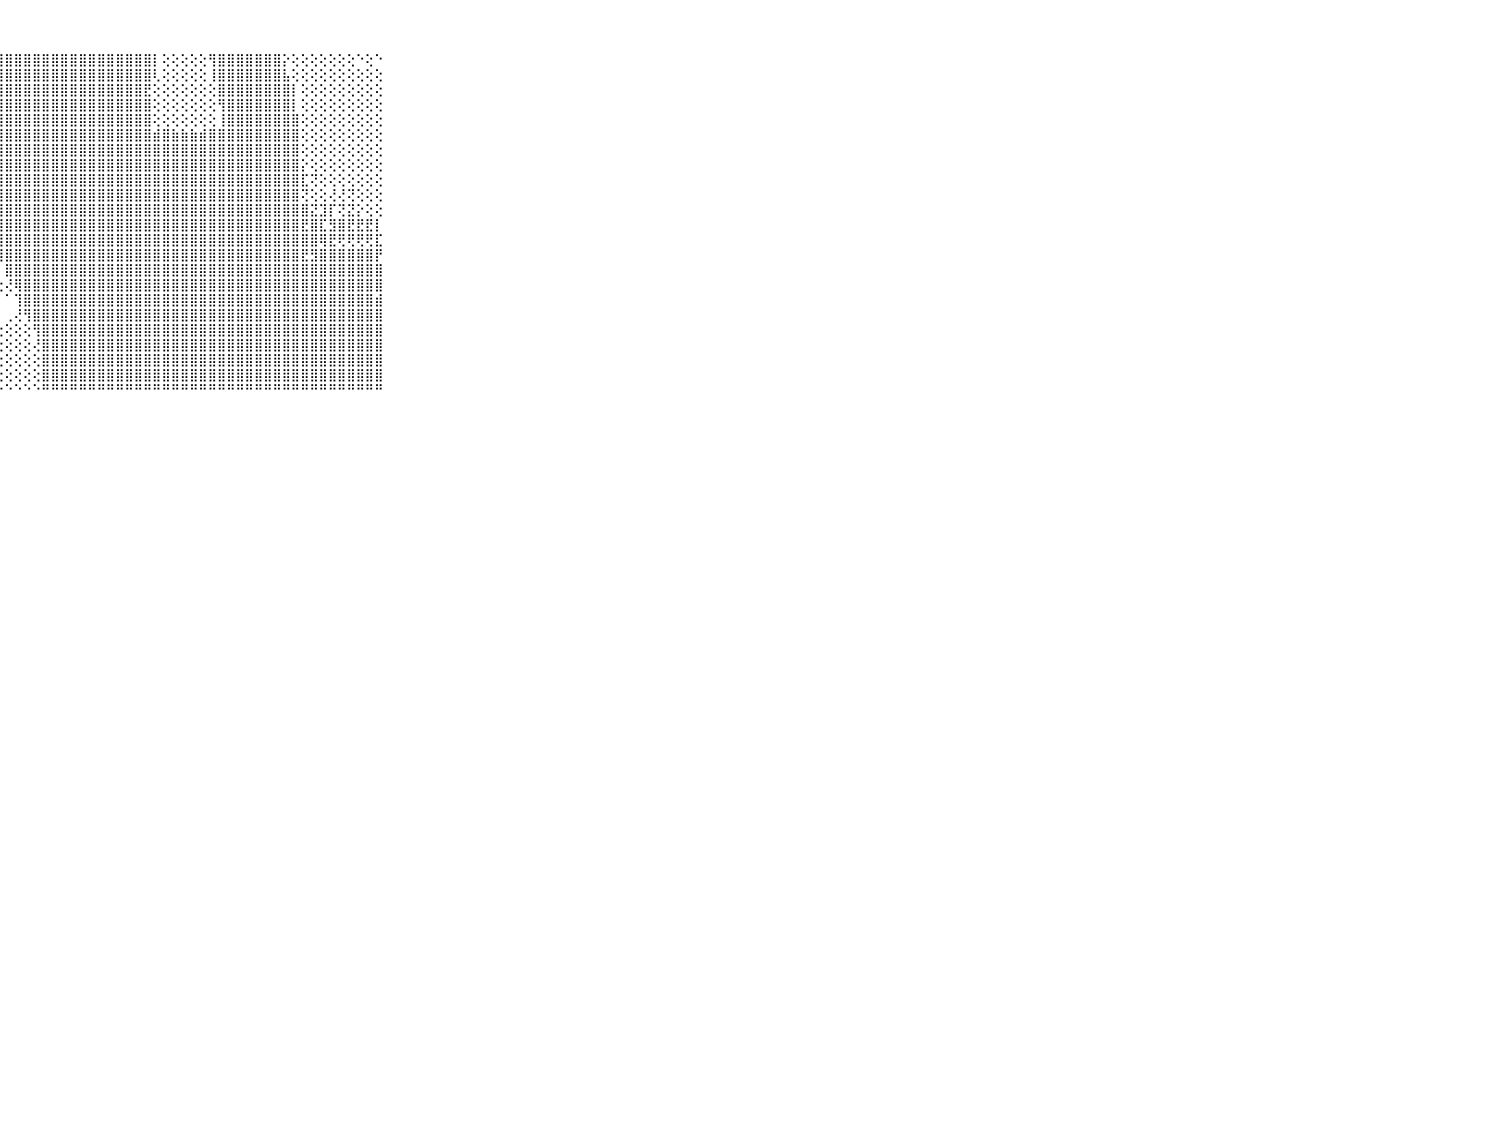

⠀⠀⠀⠀⠀⠀⠀⠀⠀⠀⠀⢕⢕⢕⢕⢇⢸⡿⣯⣿⣿⣿⣿⣿⣿⣿⣿⣿⣿⣿⣿⣿⣿⣿⣿⣿⣿⣿⣿⣿⣿⣿⣿⣿⡇⢕⢕⢕⢕⢕⢻⣿⣿⣿⣿⣿⣿⣿⡕⢕⢕⢕⢕⢕⢕⢕⠑⢕⠑⠀⠀⠀⠀⠀⠀⠀⠀⠀⠀⠀⠀
⠀⠀⠀⠀⠀⠀⠀⠀⠀⠀⠀⢜⣕⣕⣱⣱⣵⣵⣿⣿⣿⣿⣿⣿⣿⣿⣿⣿⣿⣿⣿⣿⣿⣿⣿⣿⣿⣿⣿⣿⣿⣿⣿⣿⢇⢕⢕⢕⢕⢕⢸⣿⣿⣿⣿⣿⣿⣿⣧⢕⢕⢕⢕⢕⢕⢕⢕⢕⢕⠀⠀⠀⠀⠀⠀⠀⠀⠀⠀⠀⠀
⠀⠀⠀⠀⠀⠀⠀⠀⠀⠀⠀⣿⣿⣿⣿⣿⣿⣿⣿⣿⣿⣿⣿⣿⣿⣿⣿⣿⣿⣿⣿⣿⣿⣿⣿⣿⣿⣿⣿⣿⣿⣿⣿⣟⢕⢕⢕⢕⢕⢕⢕⣿⣿⣿⣿⣿⣿⣿⣿⡇⢕⢕⢕⢕⢕⢕⢕⢕⢕⠀⠀⠀⠀⠀⠀⠀⠀⠀⠀⠀⠀
⠀⠀⠀⠀⠀⠀⠀⠀⠀⠀⠀⣿⣿⣿⣿⣿⣿⣿⣿⣿⣿⣿⣿⣿⣿⣿⣿⣿⣿⣿⣿⣿⣿⣿⣿⣿⣿⣿⣿⣿⣿⣿⣿⣿⢕⢕⢕⢕⢕⢕⢕⢻⣿⣿⣿⣿⣿⣿⣿⡇⢕⢕⢕⢕⢕⢕⢕⢕⢕⠀⠀⠀⠀⠀⠀⠀⠀⠀⠀⠀⠀
⠀⠀⠀⠀⠀⠀⠀⠀⠀⠀⠀⣿⣿⣿⣿⣿⣿⣿⣿⣿⣿⣿⣿⣿⣿⣿⣿⣿⣿⣿⣿⣿⣿⣿⣿⣿⣿⣿⣿⣿⣿⣿⣿⣿⢕⢕⢕⢕⢕⢕⢕⢸⣿⣿⣿⣿⣿⣿⣿⣿⢕⢕⢕⢕⢕⢕⢕⢕⢕⠀⠀⠀⠀⠀⠀⠀⠀⠀⠀⠀⠀
⠀⠀⠀⠀⠀⠀⠀⠀⠀⠀⠀⣿⣿⣿⣿⣿⣿⣿⣿⣿⣿⣿⣿⣿⣿⣿⣿⣿⣿⣿⣿⣿⣿⣿⣿⣿⣿⣿⣿⣿⣿⣿⣿⣿⣾⣿⣷⣷⣷⣾⣿⣿⣿⣿⣿⣿⣿⣿⣿⣿⢕⢕⢕⢕⢕⢕⢕⢕⢕⠀⠀⠀⠀⠀⠀⠀⠀⠀⠀⠀⠀
⠀⠀⠀⠀⠀⠀⠀⠀⠀⠀⠀⣿⣿⣿⣿⣿⣿⣿⣿⣿⣿⣿⣿⣿⣿⣿⣿⣿⣿⣿⣿⣿⣿⣿⣿⣿⣿⣿⣿⣿⣿⣿⣿⣿⣿⣿⣿⣿⣿⣿⣿⣿⣿⣿⣿⣿⣿⣿⣿⣿⢕⢕⢕⢕⢕⢕⢕⢕⢕⠀⠀⠀⠀⠀⠀⠀⠀⠀⠀⠀⠀
⠀⠀⠀⠀⠀⠀⠀⠀⠀⠀⠀⣿⣿⣿⣿⣿⣿⣿⣿⣿⣿⣿⣿⣿⣿⣿⣿⣿⣿⣿⣿⣿⣿⣿⣿⣿⣿⣿⣿⣿⣿⣿⣿⣿⣿⣿⣿⣿⣿⣿⣿⣿⣿⣿⣿⣿⣿⣿⣿⣿⡕⢕⢕⢕⢕⢕⢕⢕⢕⠀⠀⠀⠀⠀⠀⠀⠀⠀⠀⠀⠀
⠀⠀⠀⠀⠀⠀⠀⠀⠀⠀⠀⣿⣿⣿⣿⣿⣿⣯⣿⣯⣽⣿⣿⣿⣿⣿⣿⣿⣿⣿⣿⣿⣿⣿⣿⣿⣿⣿⣿⣿⣿⣿⣿⣿⣿⣿⣿⣿⣿⣿⣿⣿⣿⣿⣿⣿⣿⣿⣿⣿⣏⢝⢕⢕⢕⢕⢕⢕⢕⠀⠀⠀⠀⠀⠀⠀⠀⠀⠀⠀⠀
⠀⠀⠀⠀⠀⠀⠀⠀⠀⠀⠀⣿⣿⣿⣿⣿⣿⣿⣿⣿⣿⣿⣿⣿⣿⣿⣿⣿⣿⣿⣿⣿⣿⣿⣿⣿⣿⣿⣿⣿⣿⣿⣿⣿⣿⣿⣿⣿⣿⣿⣿⣿⣿⣿⣿⣿⣿⣿⣿⣿⢝⢕⢕⢜⢜⢝⢕⢕⢕⠀⠀⠀⠀⠀⠀⠀⠀⠀⠀⠀⠀
⠀⠀⠀⠀⠀⠀⠀⠀⠀⠀⠀⣿⣿⣿⣿⣿⣿⢏⢹⢿⢟⣏⣿⣿⣿⣿⣿⣿⣿⣿⣿⣿⣿⣿⣿⣿⣿⣿⣿⣿⣿⣿⣿⣿⣿⣿⣿⣿⣿⣿⣿⣿⣿⣿⣿⣿⣿⣿⣿⣿⣿⣝⣹⡏⢝⣝⡕⢕⢕⠀⠀⠀⠀⠀⠀⠀⠀⠀⠀⠀⠀
⠀⠀⠀⠀⠀⠀⠀⠀⠀⠀⠀⣿⣿⣿⣿⣿⣿⣷⣿⣿⣿⣿⣿⣿⣿⣿⣿⣿⣿⣿⣿⣿⣿⣿⣿⣿⣿⣿⣿⣿⣿⣿⣿⣿⣿⣿⣿⣿⣿⣿⣿⣿⣿⣿⣿⣿⣿⣿⣿⣿⣟⣿⣏⣻⣿⣟⣟⣟⡇⠀⠀⠀⠀⠀⠀⠀⠀⠀⠀⠀⠀
⠀⠀⠀⠀⠀⠀⠀⠀⠀⠀⠀⣿⣿⣿⣿⣿⣿⣿⣿⣿⣿⣿⣿⣿⣿⣿⣿⣿⣿⣿⣿⣿⣿⣿⣿⣿⣿⣿⣿⣿⣿⣿⣿⣿⣿⣿⣿⣿⣿⣿⣿⣿⣿⣿⣿⣿⣿⣿⣿⣿⣿⣿⢿⣟⢟⢟⢟⢟⣏⠀⠀⠀⠀⠀⠀⠀⠀⠀⠀⠀⠀
⠀⠀⠀⠀⠀⠀⠀⠀⠀⠀⠀⣿⣿⣿⣿⣿⣿⣿⣿⣿⣿⣿⣿⣿⣿⣿⣿⢻⣿⣿⣿⣿⣿⣿⣿⣿⣿⣿⣿⣿⣿⣿⣿⣿⣿⣿⣿⣿⣿⣿⣿⣿⣿⣿⣿⣿⣿⣿⣿⣿⣟⣻⣿⣿⣿⣿⣿⣿⡟⠀⠀⠀⠀⠀⠀⠀⠀⠀⠀⠀⠀
⠀⠀⠀⠀⠀⠀⠀⠀⠀⠀⠀⣿⡇⢻⣿⣿⣿⣿⣿⣿⣟⣿⣿⣿⣿⣿⣿⠀⣿⣿⣿⣿⣿⣿⣿⣿⣿⣿⣿⣿⣿⣿⣿⣿⣿⣿⣿⣿⣿⣿⣿⣿⣿⣿⣿⣿⣿⣿⣿⣿⣿⣿⣿⣿⣿⣿⣿⣿⣿⠀⠀⠀⠀⠀⠀⠀⠀⠀⠀⠀⠀
⠀⠀⠀⠀⠀⠀⠀⠀⠀⠀⠀⣿⣷⡕⢕⢝⢻⢿⣿⣿⣟⢣⢜⡜⢿⠕⢕⢕⢜⢿⣿⣿⣿⣿⣿⣿⣿⣿⣿⣿⣿⣿⣿⣿⣿⣿⣿⣿⣿⣿⣿⣿⣿⣿⣿⣿⣿⣿⣿⣿⣿⣿⣿⣿⣿⣿⣿⣿⣿⠀⠀⠀⠀⠀⠀⠀⠀⠀⠀⠀⠀
⠀⠀⠀⠀⠀⠀⠀⠀⠀⠀⠀⣿⣿⣷⡔⢁⢅⠑⠑⢘⠝⠝⠕⠇⠕⠁⠑⠁⠁⢹⣿⣿⣿⣿⣿⣿⣿⣿⣿⣿⣿⣿⣿⣿⣿⣿⣿⣿⣿⣿⣿⣿⣿⣿⣿⣿⣿⣿⣿⣿⣿⣿⣿⣿⣿⣿⣿⣿⣾⠀⠀⠀⠀⠀⠀⠀⠀⠀⠀⠀⠀
⠀⠀⠀⠀⠀⠀⠀⠀⠀⠀⠀⣿⣿⣿⣿⡕⢔⢑⢐⢀⢀⢀⢀⢀⢀⠄⠑⠀⢀⢜⢻⣿⣿⣿⣿⣿⣿⣿⣿⣿⣿⣿⣿⣿⣿⣿⣿⣿⣿⣿⣿⣿⣿⣿⣿⣿⣿⣿⣿⣿⣿⣿⣿⣿⣿⣿⣿⣿⣿⠀⠀⠀⠀⠀⠀⠀⠀⠀⠀⠀⠀
⠀⠀⠀⠀⠀⠀⠀⠀⠀⠀⠀⣿⣿⣿⣿⣿⢕⢔⢕⢑⢅⢕⢑⢕⢑⢀⢁⢕⢕⢕⢕⢻⣿⣿⣿⣿⣿⣿⣿⣿⣿⣿⣿⣿⣿⣿⣿⣿⣿⣿⣿⣿⣿⣿⣿⣿⣿⣿⣿⣿⣿⣿⣿⣿⣿⣿⣿⣿⣿⠀⠀⠀⠀⠀⠀⠀⠀⠀⠀⠀⠀
⠀⠀⠀⠀⠀⠀⠀⠀⠀⠀⠀⣿⣿⣿⣿⣿⣇⢕⢕⢕⢕⢕⢕⢕⢕⢔⠕⢕⢕⢕⢕⢜⣿⣿⣿⣿⣿⣿⣿⣿⣿⣿⣿⣿⣿⣿⣿⣿⣿⣿⣿⣿⣿⣿⣿⣿⣿⣿⣿⣿⣿⣿⣿⣿⣿⣿⣿⣿⣿⠀⠀⠀⠀⠀⠀⠀⠀⠀⠀⠀⠀
⠀⠀⠀⠀⠀⠀⠀⠀⠀⠀⠀⣿⣿⣿⣿⣿⣿⣷⣇⡕⢕⢕⢕⢕⢕⢕⢕⢕⢕⢕⢕⢕⣿⣿⣿⣿⣿⣿⣿⣿⣿⣿⣿⣿⣿⣿⣿⣿⣿⣿⣿⣿⣿⣿⣿⣿⣿⣿⣿⣿⣿⣿⣿⣿⣿⣿⣿⣿⣿⠀⠀⠀⠀⠀⠀⠀⠀⠀⠀⠀⠀
⠀⠀⠀⠀⠀⠀⠀⠀⠀⠀⠀⣿⣿⣿⣿⣿⣿⣿⣿⣿⣷⣷⣵⣕⡕⢕⢕⢕⢕⢕⢕⢕⣿⣿⣿⣿⣿⣿⣿⣿⣿⣿⣿⣿⣿⣿⣿⣿⣿⣿⣿⣿⣿⣿⣿⣿⣿⣿⣿⣿⣿⣿⣿⣿⣿⣿⣿⣿⣿⠀⠀⠀⠀⠀⠀⠀⠀⠀⠀⠀⠀
⠀⠀⠀⠀⠀⠀⠀⠀⠀⠀⠀⠛⠛⠛⠛⠛⠛⠛⠛⠛⠛⠛⠛⠛⠓⠑⠑⠑⠑⠑⠑⠑⠛⠛⠛⠛⠛⠛⠛⠛⠛⠛⠛⠛⠛⠛⠛⠛⠛⠛⠛⠛⠛⠛⠛⠛⠛⠛⠛⠛⠛⠛⠛⠛⠛⠛⠛⠛⠛⠀⠀⠀⠀⠀⠀⠀⠀⠀⠀⠀⠀